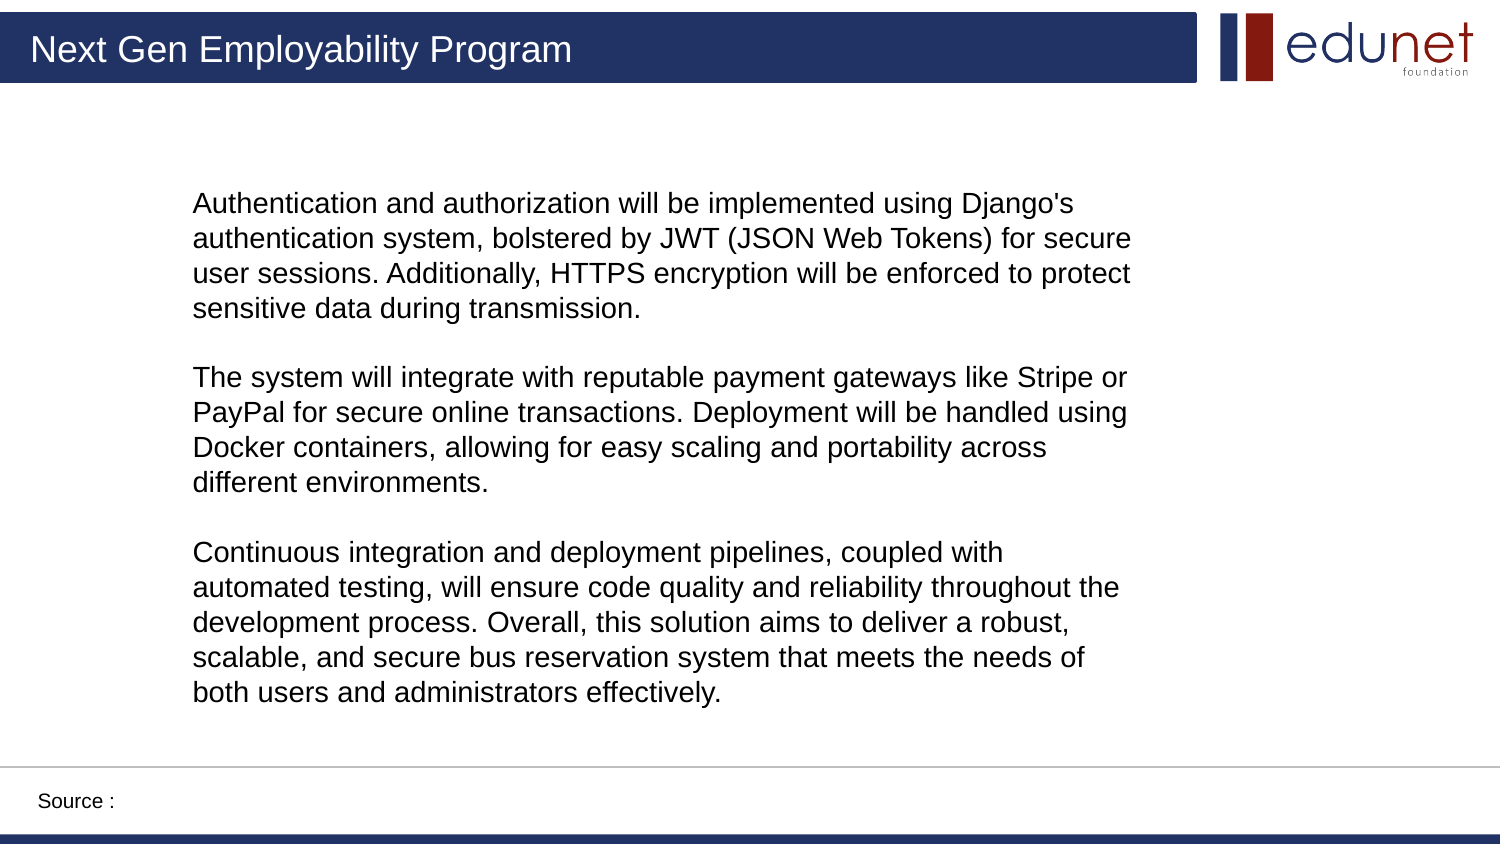

Authentication and authorization will be implemented using Django's authentication system, bolstered by JWT (JSON Web Tokens) for secure user sessions. Additionally, HTTPS encryption will be enforced to protect sensitive data during transmission.

The system will integrate with reputable payment gateways like Stripe or PayPal for secure online transactions. Deployment will be handled using Docker containers, allowing for easy scaling and portability across different environments.

Continuous integration and deployment pipelines, coupled with automated testing, will ensure code quality and reliability throughout the development process. Overall, this solution aims to deliver a robust, scalable, and secure bus reservation system that meets the needs of both users and administrators effectively.
Source :